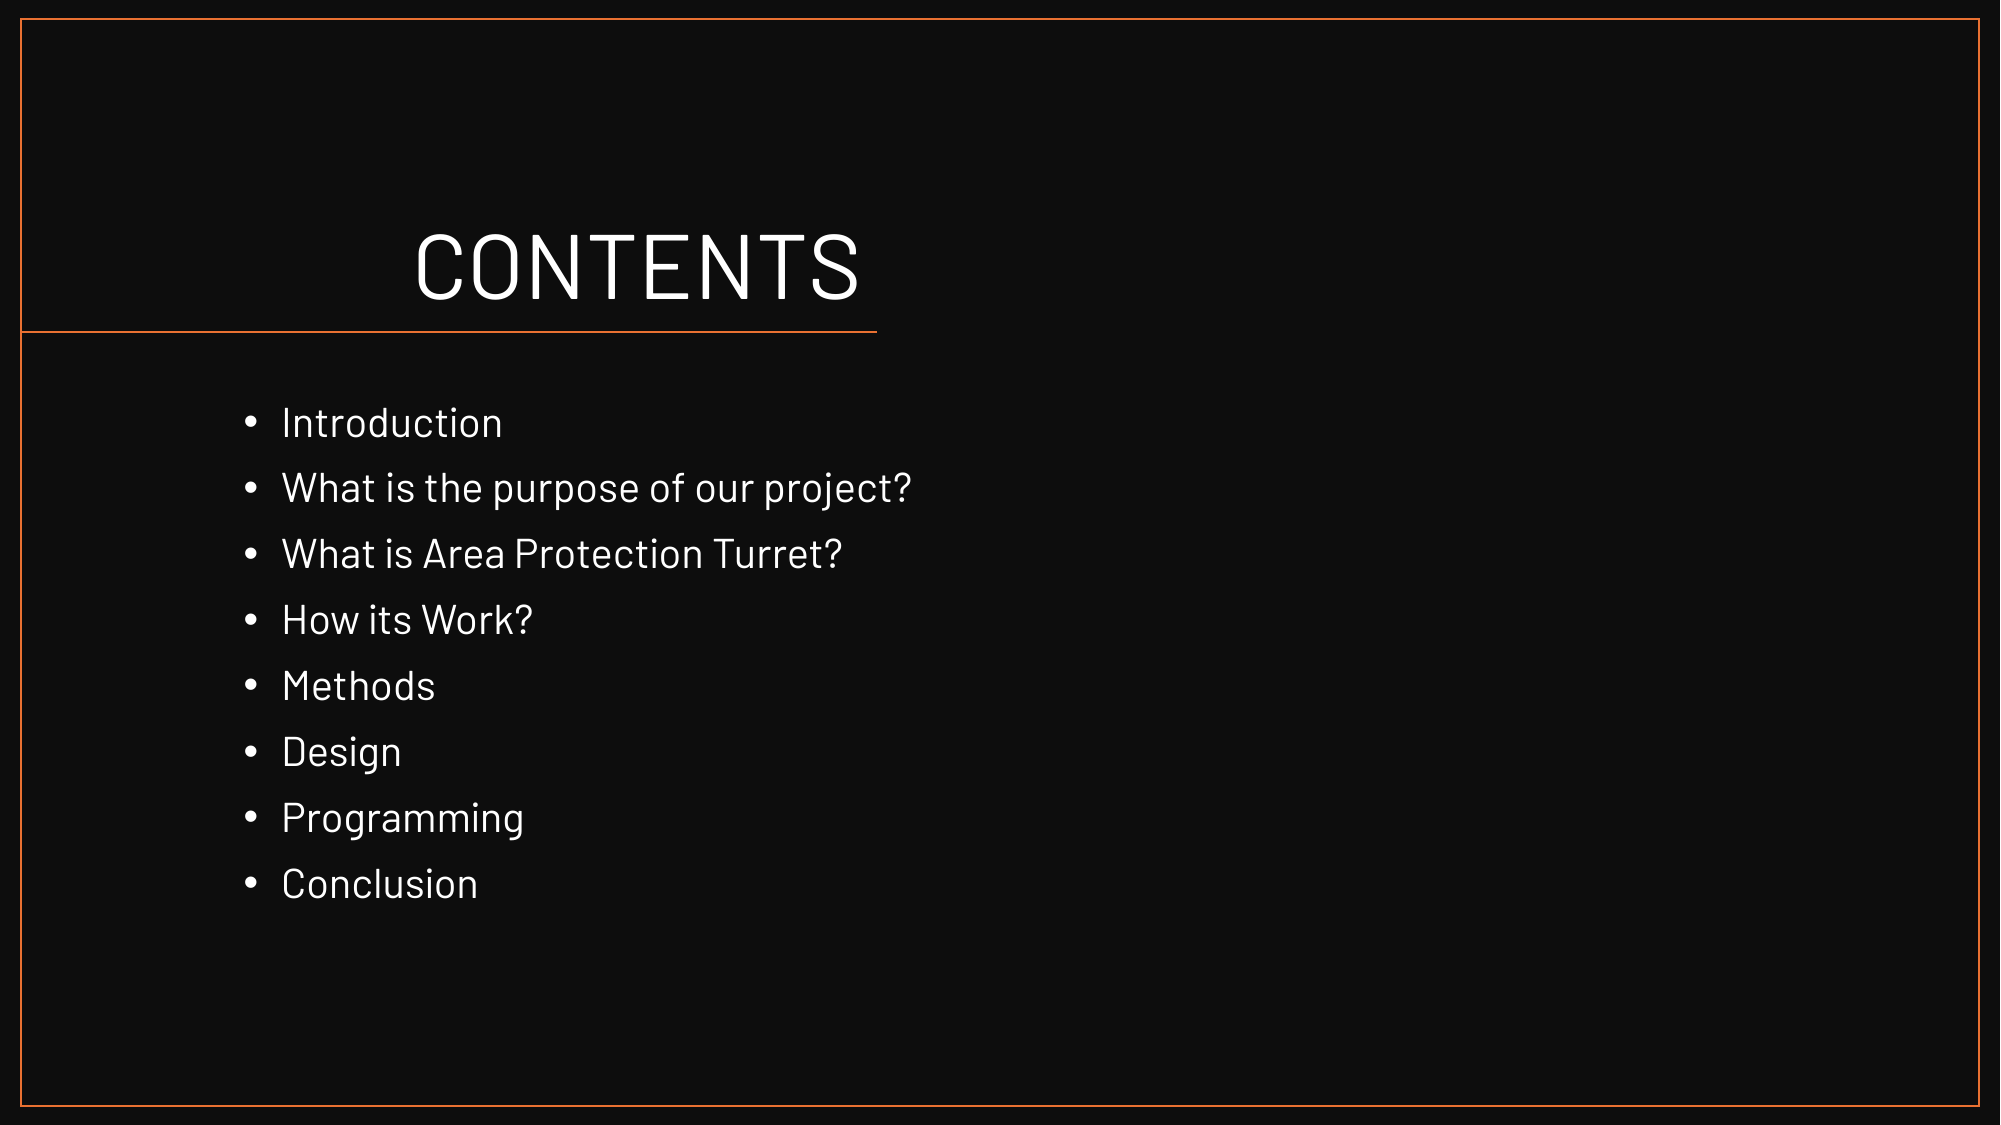

# CONTENTS
Introduction
What is the purpose of our project?
What is Area Protection Turret?
How its Work?
Methods
Design
Programming
Conclusion